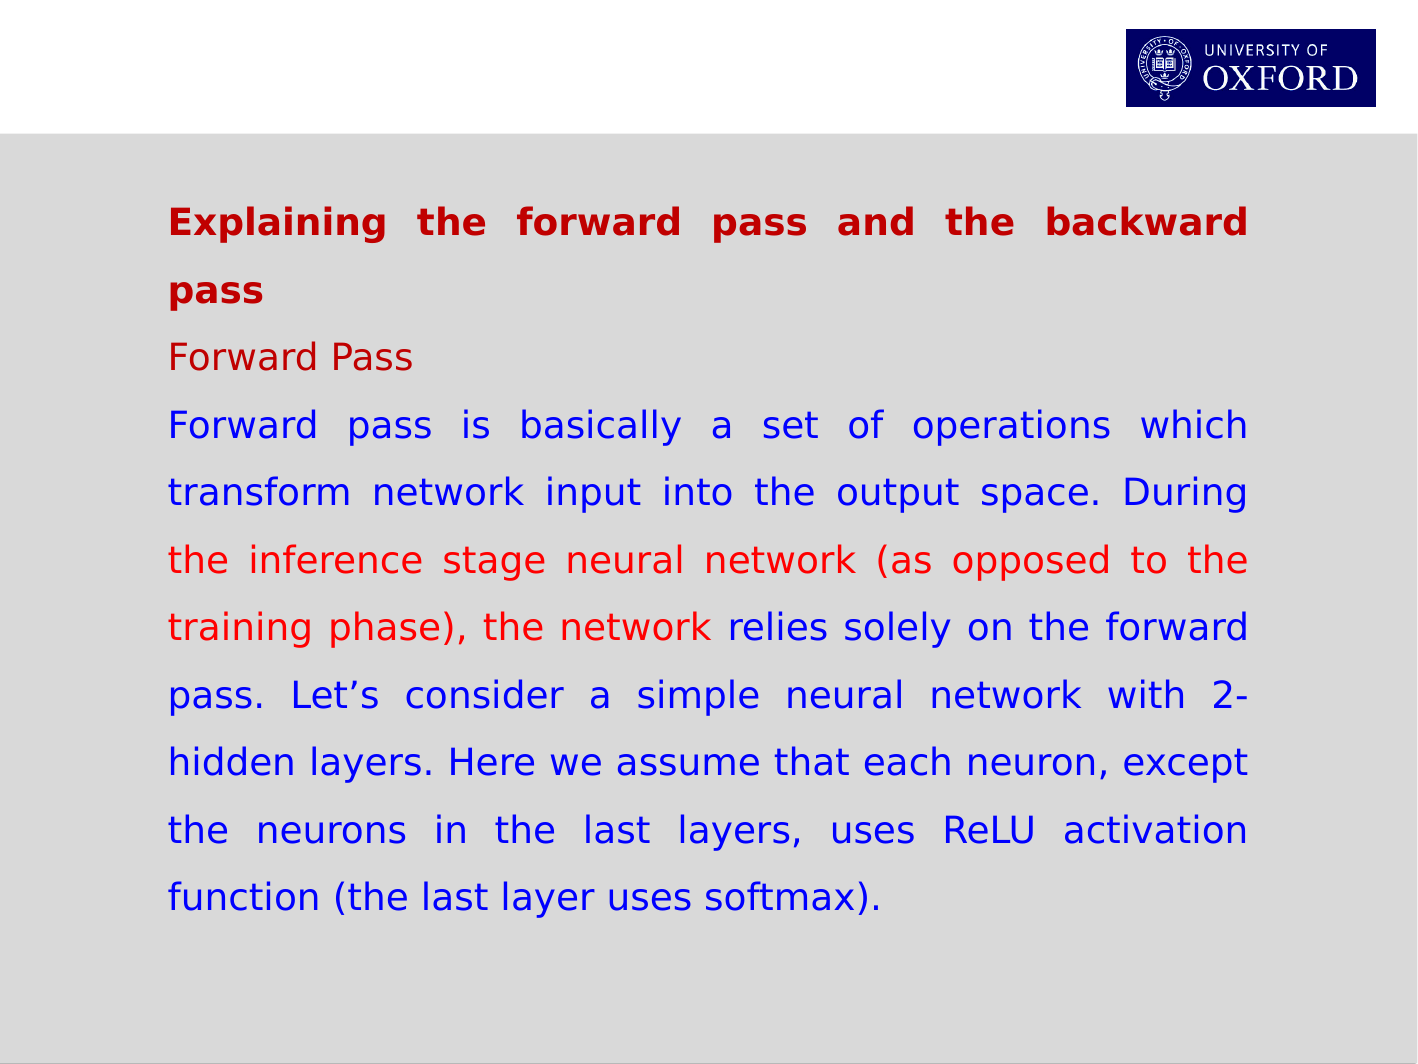

Explaining the forward pass and the backward pass
Forward Pass
Forward pass is basically a set of operations which transform network input into the output space. During the inference stage neural network (as opposed to the training phase), the network relies solely on the forward pass. Let’s consider a simple neural network with 2-hidden layers. Here we assume that each neuron, except the neurons in the last layers, uses ReLU activation function (the last layer uses softmax).